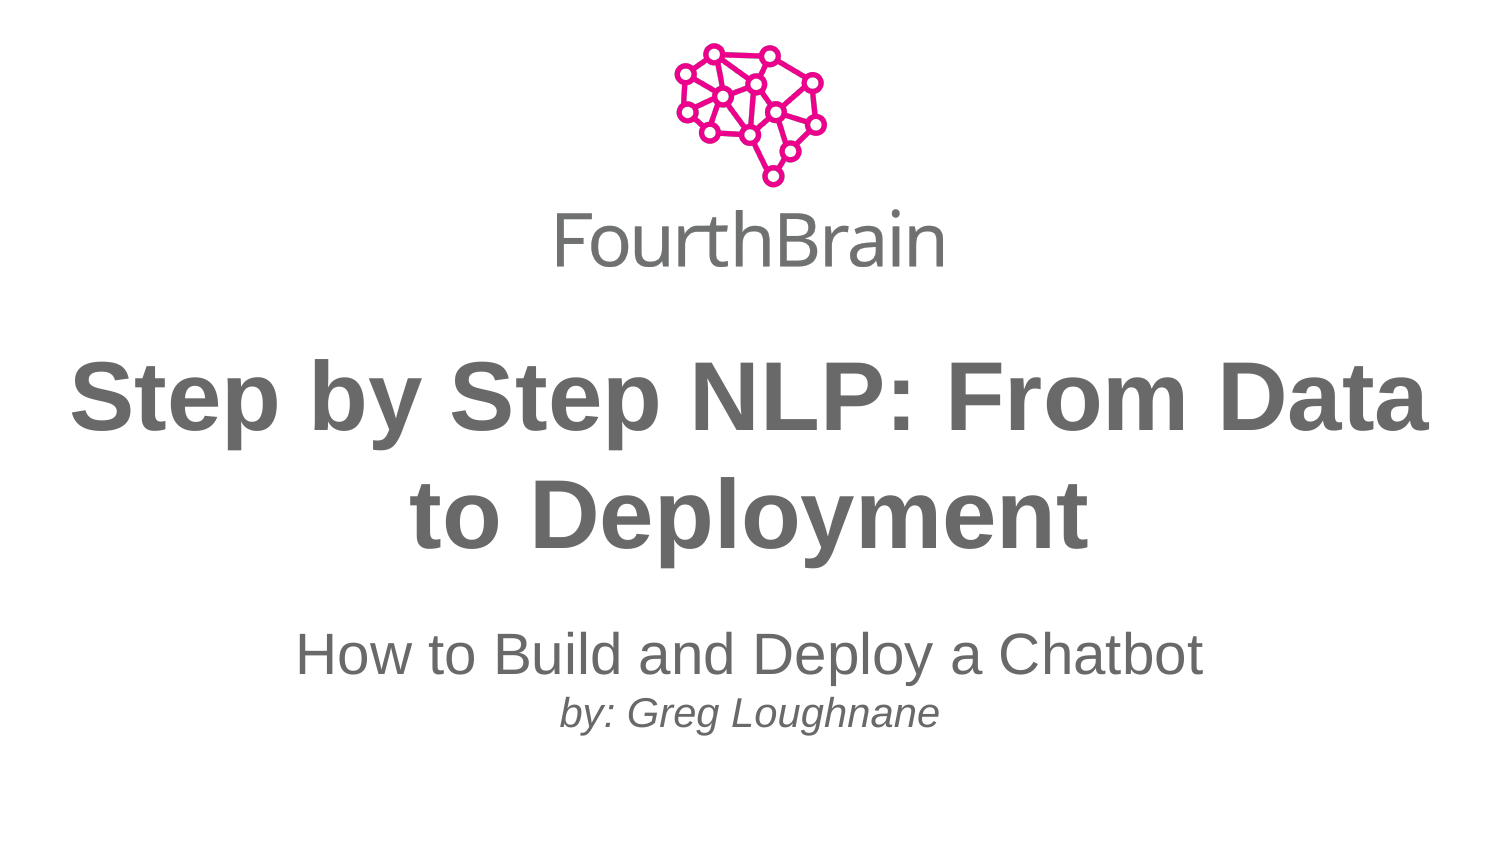

# Step by Step NLP: From Data to Deployment
How to Build and Deploy a Chatbot
by: Greg Loughnane